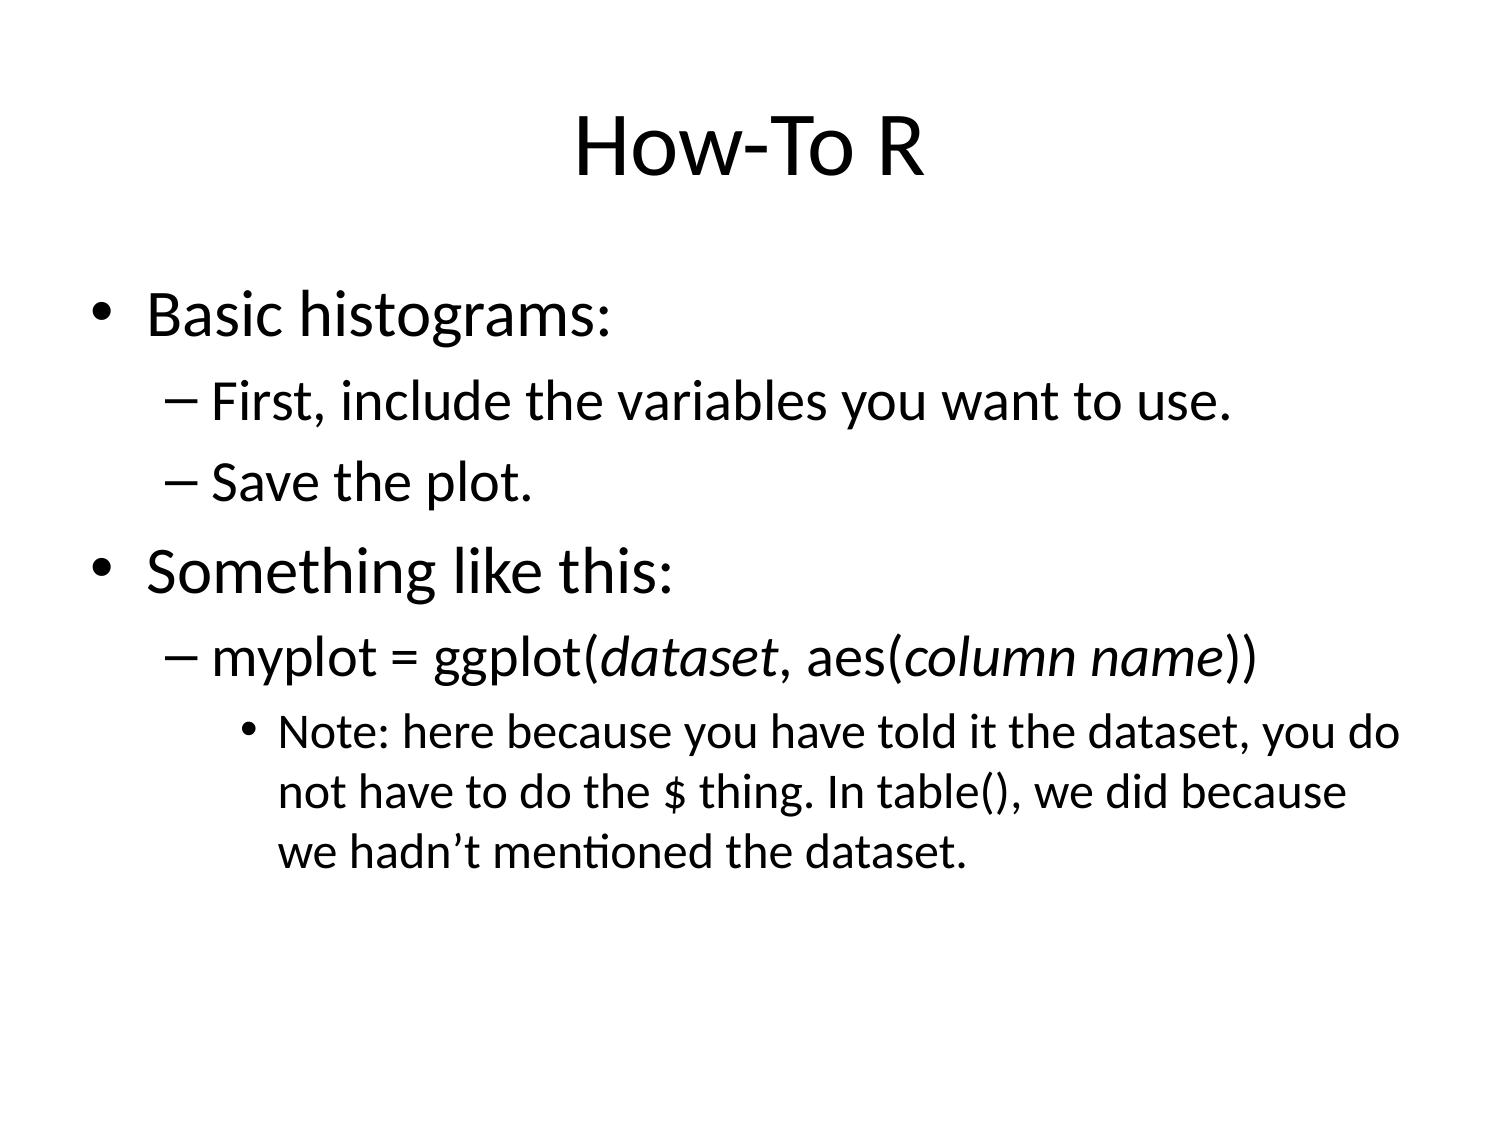

# How-To R
Basic histograms:
First, include the variables you want to use.
Save the plot.
Something like this:
myplot = ggplot(dataset, aes(column name))
Note: here because you have told it the dataset, you do not have to do the $ thing. In table(), we did because we hadn’t mentioned the dataset.